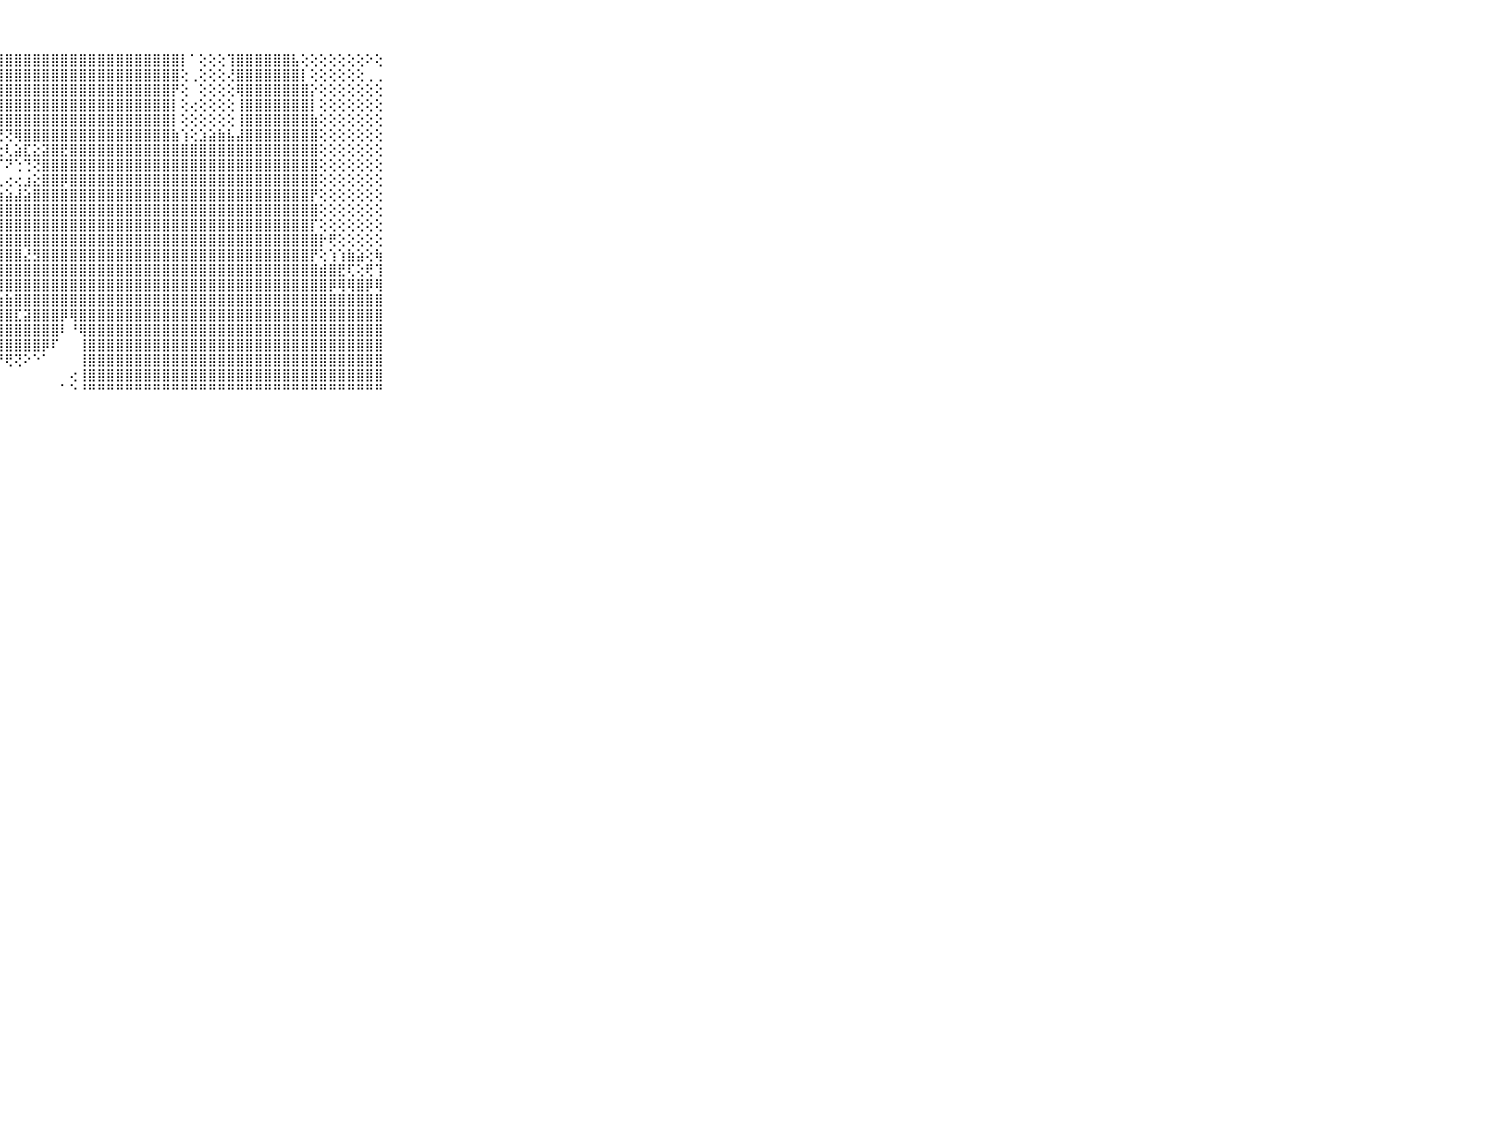

⠀⠀⠀⠀⠀⠀⠀⠀⠀⠀⠀⣿⣿⣿⣿⣿⣿⣿⣿⣿⣿⣿⣿⣿⣿⣿⣿⣿⣿⣿⣿⣿⣿⣿⣿⣿⣿⣿⣿⣿⣿⣿⣿⣿⣿⣿⣿⡇⠁⢕⢕⢕⢹⣿⣿⣿⣿⣿⣿⣧⢕⢕⢕⢕⢕⢕⢕⠕⢕⠀⠀⠀⠀⠀⠀⠀⠀⠀⠀⠀⠀
⠀⠀⠀⠀⠀⠀⠀⠀⠀⠀⠀⣿⣿⣿⣿⣿⣿⣿⣿⣿⣿⣿⣿⣿⣿⣿⣿⣿⣿⣿⣿⣿⣿⣿⣿⣿⣿⣿⣿⣿⣿⣿⣿⣿⣿⣿⣿⢕⢀⢕⢕⢕⢜⣿⣿⣿⣿⣿⣿⣿⡇⢕⢕⢕⢕⢕⢕⢀⢀⠀⠀⠀⠀⠀⠀⠀⠀⠀⠀⠀⠀
⠀⠀⠀⠀⠀⠀⠀⠀⠀⠀⠀⣿⣿⣿⣿⣿⣿⣿⣿⣿⣿⣿⣿⣿⣿⣿⣿⣿⣿⣿⣿⣿⣿⣿⣿⣿⣿⣿⣿⣿⣿⣿⣿⣿⣿⣿⡟⢕⠀⢕⢕⢕⢕⢿⣿⣿⣿⣿⣿⣿⣿⡕⢕⢕⢕⢕⢕⢕⢕⠀⠀⠀⠀⠀⠀⠀⠀⠀⠀⠀⠀
⠀⠀⠀⠀⠀⠀⠀⠀⠀⠀⠀⣿⣿⣿⣿⣿⣿⣿⣿⣿⣿⣿⣿⣿⣿⣿⣿⣿⣿⣿⣿⣿⣿⣿⣿⣿⣿⣿⣿⣿⣿⣿⣿⣿⣿⣿⡇⢕⢔⢕⢕⢕⢕⢸⣿⣿⣿⣿⣿⣿⣿⡇⢕⢕⢕⢕⢕⢕⢕⠀⠀⠀⠀⠀⠀⠀⠀⠀⠀⠀⠀
⠀⠀⠀⠀⠀⠀⠀⠀⠀⠀⠀⣿⣿⣿⣿⣿⣿⣿⣿⣿⣿⣿⣿⣿⣿⣿⣿⣿⣿⣿⣿⣿⣿⣿⣿⣿⣿⣿⣿⣿⣿⣿⣿⣿⣿⣿⡇⢕⢕⢕⢕⢕⢕⢸⣿⣿⣿⣿⣿⣿⣿⣷⢕⢕⢕⢕⢕⢕⢕⠀⠀⠀⠀⠀⠀⠀⠀⠀⠀⠀⠀
⠀⠀⠀⠀⠀⠀⠀⠀⠀⠀⠀⣿⣿⣿⣿⣿⣿⣿⣿⣿⣿⣿⣿⢟⢏⢝⠙⢙⢝⢿⣿⣿⣿⣿⣿⣿⣿⣿⣿⣿⣿⣿⣿⣿⣿⣿⣷⢱⢕⣱⣵⣷⣧⣼⣿⣿⣿⣿⣿⣿⣿⣿⢕⢕⢕⢕⢕⢕⢕⠀⠀⠀⠀⠀⠀⠀⠀⠀⠀⠀⠀
⠀⠀⠀⠀⠀⠀⠀⠀⠀⠀⠀⣿⣿⣿⣿⣿⣿⣿⣿⣿⢏⠕⠑⢅⢕⢕⢅⣕⢇⣵⣏⣕⣽⣿⣟⣿⣿⣿⣿⣿⣿⣿⣿⣿⣿⣿⣿⣿⣿⣿⣿⣿⣿⣿⣿⣿⣿⣿⣿⣿⣿⣿⢕⢕⢕⢕⢕⢕⢕⠀⠀⠀⠀⠀⠀⠀⠀⠀⠀⠀⠀
⠀⠀⠀⠀⠀⠀⠀⠀⠀⠀⠀⣿⣿⣿⣿⣿⣿⣿⣿⢇⢕⢄⢕⢕⢵⢗⠞⠋⠝⢑⢙⢝⣿⣿⣿⣿⣿⣿⣿⣿⣿⣿⣿⣿⣿⣿⣿⣿⣿⣿⣿⣿⣿⣿⣿⣿⣿⣿⣿⣿⣿⣿⢕⢕⢕⢕⢕⢕⢕⠀⠀⠀⠀⠀⠀⠀⠀⠀⠀⠀⠀
⠀⠀⠀⠀⠀⠀⠀⠀⠀⠀⠀⣿⣿⣿⣿⣿⣿⣿⣿⡇⢕⢧⢅⢕⢔⢐⢔⢀⢔⢔⣰⣕⣿⣿⡿⣿⣿⣿⣿⣿⣿⣿⣿⣿⣿⣿⣿⣿⣿⣿⣿⣿⣿⣿⣿⣿⣿⣿⣿⣿⣿⣿⢕⢕⢕⢕⢕⢕⢕⠀⠀⠀⠀⠀⠀⠀⠀⠀⠀⠀⠀
⠀⠀⠀⠀⠀⠀⠀⠀⠀⠀⠀⣿⣿⣿⣿⣿⣿⣿⣿⢕⢕⣕⣵⣷⣵⣵⣕⣵⣵⣼⣵⣿⣿⣿⣿⣿⣿⣿⣿⣿⣿⣿⣿⣿⣿⣿⣿⣿⣿⣿⣿⣿⣿⣿⣿⣿⣿⣿⣿⣿⣿⡟⢕⢕⢕⢕⢕⢕⢕⠀⠀⠀⠀⠀⠀⠀⠀⠀⠀⠀⠀
⠀⠀⠀⠀⠀⠀⠀⠀⠀⠀⠀⣿⣿⣿⣿⣿⣿⣿⣿⢕⢱⣿⣿⣿⣿⣿⣿⣿⣿⣿⣿⣿⣿⣿⣿⣿⣿⣿⣿⣿⣿⣿⣿⣿⣿⣿⣿⣿⣿⣿⣿⣿⣿⣿⣿⣿⣿⣿⣿⣿⣿⣿⢕⢕⢕⢕⢕⢕⢕⠀⠀⠀⠀⠀⠀⠀⠀⠀⠀⠀⠀
⠀⠀⠀⠀⠀⠀⠀⠀⠀⠀⠀⣿⣿⣿⣿⣿⣿⣿⣿⢕⢸⣿⣿⣿⣿⣿⣿⣿⣿⣿⣿⣿⣿⣿⣿⣿⣿⣿⣿⣿⣿⣿⣿⣿⣿⣿⣿⣿⣿⣿⣿⣿⣿⣿⣿⣿⣿⣿⣿⣿⣿⡏⢕⢕⢕⢕⢕⢕⢕⠀⠀⠀⠀⠀⠀⠀⠀⠀⠀⠀⠀
⠀⠀⠀⠀⠀⠀⠀⠀⠀⠀⠀⣿⣿⣿⣿⣿⣿⣿⣿⣇⣸⣿⣿⣿⣿⣿⣿⣿⣿⣿⣿⣿⣿⣿⣿⣿⣿⣿⣿⣿⣿⣿⣿⣿⣿⣿⣿⣿⣿⣿⣿⣿⣿⣿⣿⣿⣿⣿⣿⣿⣿⣿⡗⢟⢕⢕⢕⢕⢕⠀⠀⠀⠀⠀⠀⠀⠀⠀⠀⠀⠀
⠀⠀⠀⠀⠀⠀⠀⠀⠀⠀⠀⣿⣿⣿⣿⣿⣿⣿⣿⣿⣿⣿⣿⣿⣿⣿⣿⣿⣿⣿⣜⣻⣿⣿⣿⣿⣿⣿⣿⣿⣿⣿⣿⣿⣿⣿⣿⣿⣿⣿⣿⣿⣿⣿⣿⣿⣿⣿⣿⣿⣿⡟⢕⢱⢱⣷⣵⢕⢷⠀⠀⠀⠀⠀⠀⠀⠀⠀⠀⠀⠀
⠀⠀⠀⠀⠀⠀⠀⠀⠀⠀⠀⣿⣿⣿⣿⣿⣿⣿⣿⣿⣿⣿⣿⣿⣿⣿⣿⣿⣿⣿⣿⣿⣿⣿⣿⣿⣿⣿⣿⣿⣿⣿⣿⣿⣿⣿⣿⣿⣿⣿⣿⣿⣿⣿⣿⣿⣿⣿⣿⣿⣿⣿⣾⣿⣟⢏⢕⢟⢹⠀⠀⠀⠀⠀⠀⠀⠀⠀⠀⠀⠀
⠀⠀⠀⠀⠀⠀⠀⠀⠀⠀⠀⣿⣿⣿⣿⣿⣿⣿⣿⣿⣿⣿⣿⣿⣿⣿⣿⣿⣿⣿⣿⣿⣿⣿⣿⣿⣿⣿⣿⣿⣿⣿⣿⣿⣿⣿⣿⣿⣿⣿⣿⣿⣿⣿⣿⣿⣿⣿⣿⣿⣿⣿⣿⡿⢿⢿⣿⡿⢿⠀⠀⠀⠀⠀⠀⠀⠀⠀⠀⠀⠀
⠀⠀⠀⠀⠀⠀⠀⠀⠀⠀⠀⣿⣿⣿⣿⣿⣿⣿⣿⣿⣿⣿⣿⣿⣿⣿⣿⣵⣷⣿⣿⣿⣿⣿⣿⣿⣿⣿⣿⣿⣿⣿⣿⣿⣿⣿⣿⣿⣿⣿⣿⣿⣿⣿⣿⣿⣿⣿⣿⣿⣿⣿⣿⣿⣿⣿⣿⣿⣿⠀⠀⠀⠀⠀⠀⠀⠀⠀⠀⠀⠀
⠀⠀⠀⠀⠀⠀⠀⠀⠀⠀⠀⣿⣿⣿⣿⣿⣿⣿⣿⣿⣿⣿⣿⣿⣯⣿⣿⣿⣿⣏⣽⣿⣿⣿⡿⢿⣿⣿⣿⣿⣿⣿⣿⣿⣿⣿⣿⣿⣿⣿⣿⣿⣿⣿⣿⣿⣿⣿⣿⣿⣿⣿⣿⣿⣿⣿⣿⣿⣿⠀⠀⠀⠀⠀⠀⠀⠀⠀⠀⠀⠀
⠀⠀⠀⠀⠀⠀⠀⠀⠀⠀⠀⣿⣿⣿⣿⣿⣿⣿⣿⣿⣿⣿⢿⣿⣿⣿⣿⣿⣿⣿⣿⣿⣿⣿⠇⠘⢿⣿⣿⣿⣿⣿⣿⣿⣿⣿⣿⣿⣿⣿⣿⣿⣿⣿⣿⣿⣿⣿⣿⣿⣿⣿⣿⣿⣿⣿⣿⣿⣿⠀⠀⠀⠀⠀⠀⠀⠀⠀⠀⠀⠀
⠀⠀⠀⠀⠀⠀⠀⠀⠀⠀⠀⣿⣿⣿⣿⣿⣿⣿⣿⣿⣿⡇⢕⢟⢿⣿⣿⣿⣿⣿⣿⣿⡿⠏⠀⠀⢸⣿⣿⣿⣿⣿⣿⣿⣿⣿⣿⣿⣿⣿⣿⣿⣿⣿⣿⣿⣿⣿⣿⣿⣿⣿⣿⣿⣿⣿⣿⣿⣿⠀⠀⠀⠀⠀⠀⠀⠀⠀⠀⠀⠀
⠀⠀⠀⠀⠀⠀⠀⠀⠀⠀⠀⣿⣿⣿⣿⣿⣿⣿⣿⣿⣿⡇⢕⢕⢑⠙⠟⠟⢟⢝⠕⠑⠁⠀⠀⠀⢸⣿⣿⣿⣿⣿⣿⣿⣿⣿⣿⣿⣿⣿⣿⣿⣿⣿⣿⣿⣿⣿⣿⣿⣿⣿⣿⣿⣿⣿⣿⣿⣿⠀⠀⠀⠀⠀⠀⠀⠀⠀⠀⠀⠀
⠀⠀⠀⠀⠀⠀⠀⠀⠀⠀⠀⣿⣿⣿⣿⣿⣿⣿⣿⣿⣿⡇⢅⠀⠀⠀⠀⠀⠀⠀⠀⠀⠀⠀⠀⢔⢸⣿⣿⣿⣿⣿⣿⣿⣿⣿⣿⣿⣿⣿⣿⣿⣿⣿⣿⣿⣿⣿⣿⣿⣿⣿⣿⣿⣿⣿⣿⣿⣿⠀⠀⠀⠀⠀⠀⠀⠀⠀⠀⠀⠀
⠀⠀⠀⠀⠀⠀⠀⠀⠀⠀⠀⠛⠛⠛⠛⠛⠛⠛⠛⠛⠛⠓⠑⠑⠀⠐⠀⠀⠀⠀⠀⠀⠀⠀⠁⠑⠘⠛⠛⠛⠛⠛⠛⠛⠛⠛⠛⠛⠛⠛⠛⠛⠛⠛⠛⠛⠛⠛⠛⠛⠛⠛⠛⠛⠛⠛⠛⠛⠛⠀⠀⠀⠀⠀⠀⠀⠀⠀⠀⠀⠀